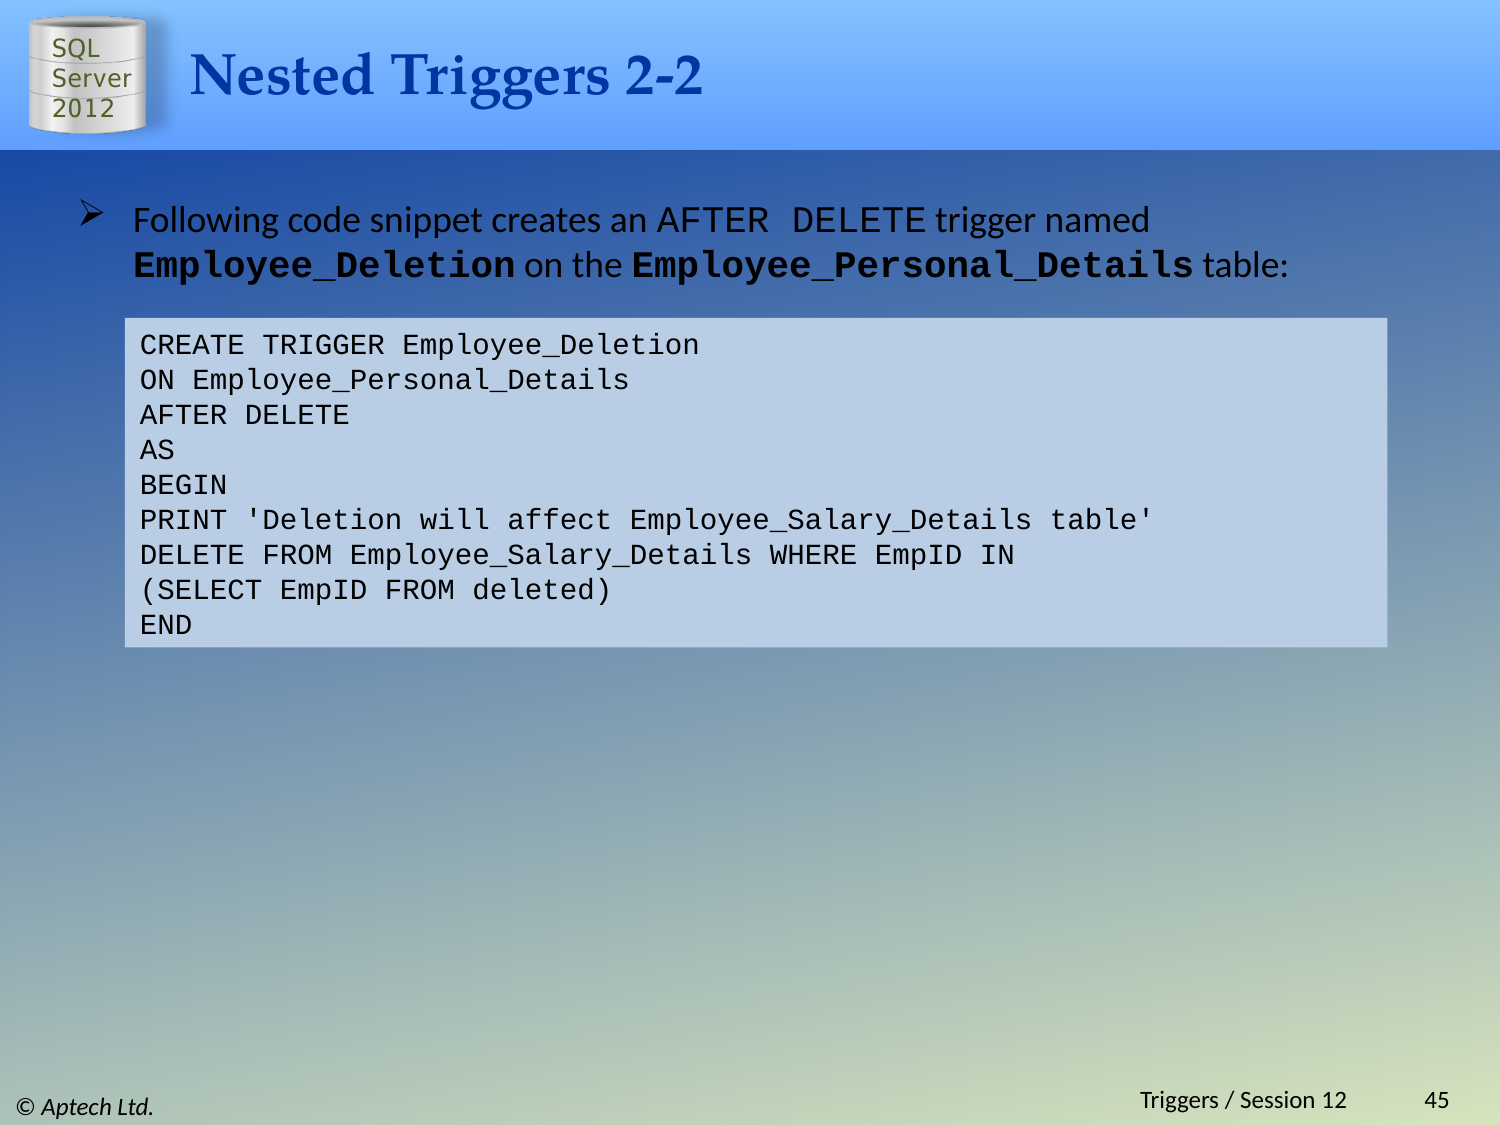

# Nested Triggers 2-2
Following code snippet creates an AFTER DELETE trigger named Employee_Deletion on the Employee_Personal_Details table:
CREATE TRIGGER Employee_Deletion
ON Employee_Personal_Details
AFTER DELETE
AS
BEGIN
PRINT 'Deletion will affect Employee_Salary_Details table'
DELETE FROM Employee_Salary_Details WHERE EmpID IN
(SELECT EmpID FROM deleted)
END
Triggers / Session 12
45